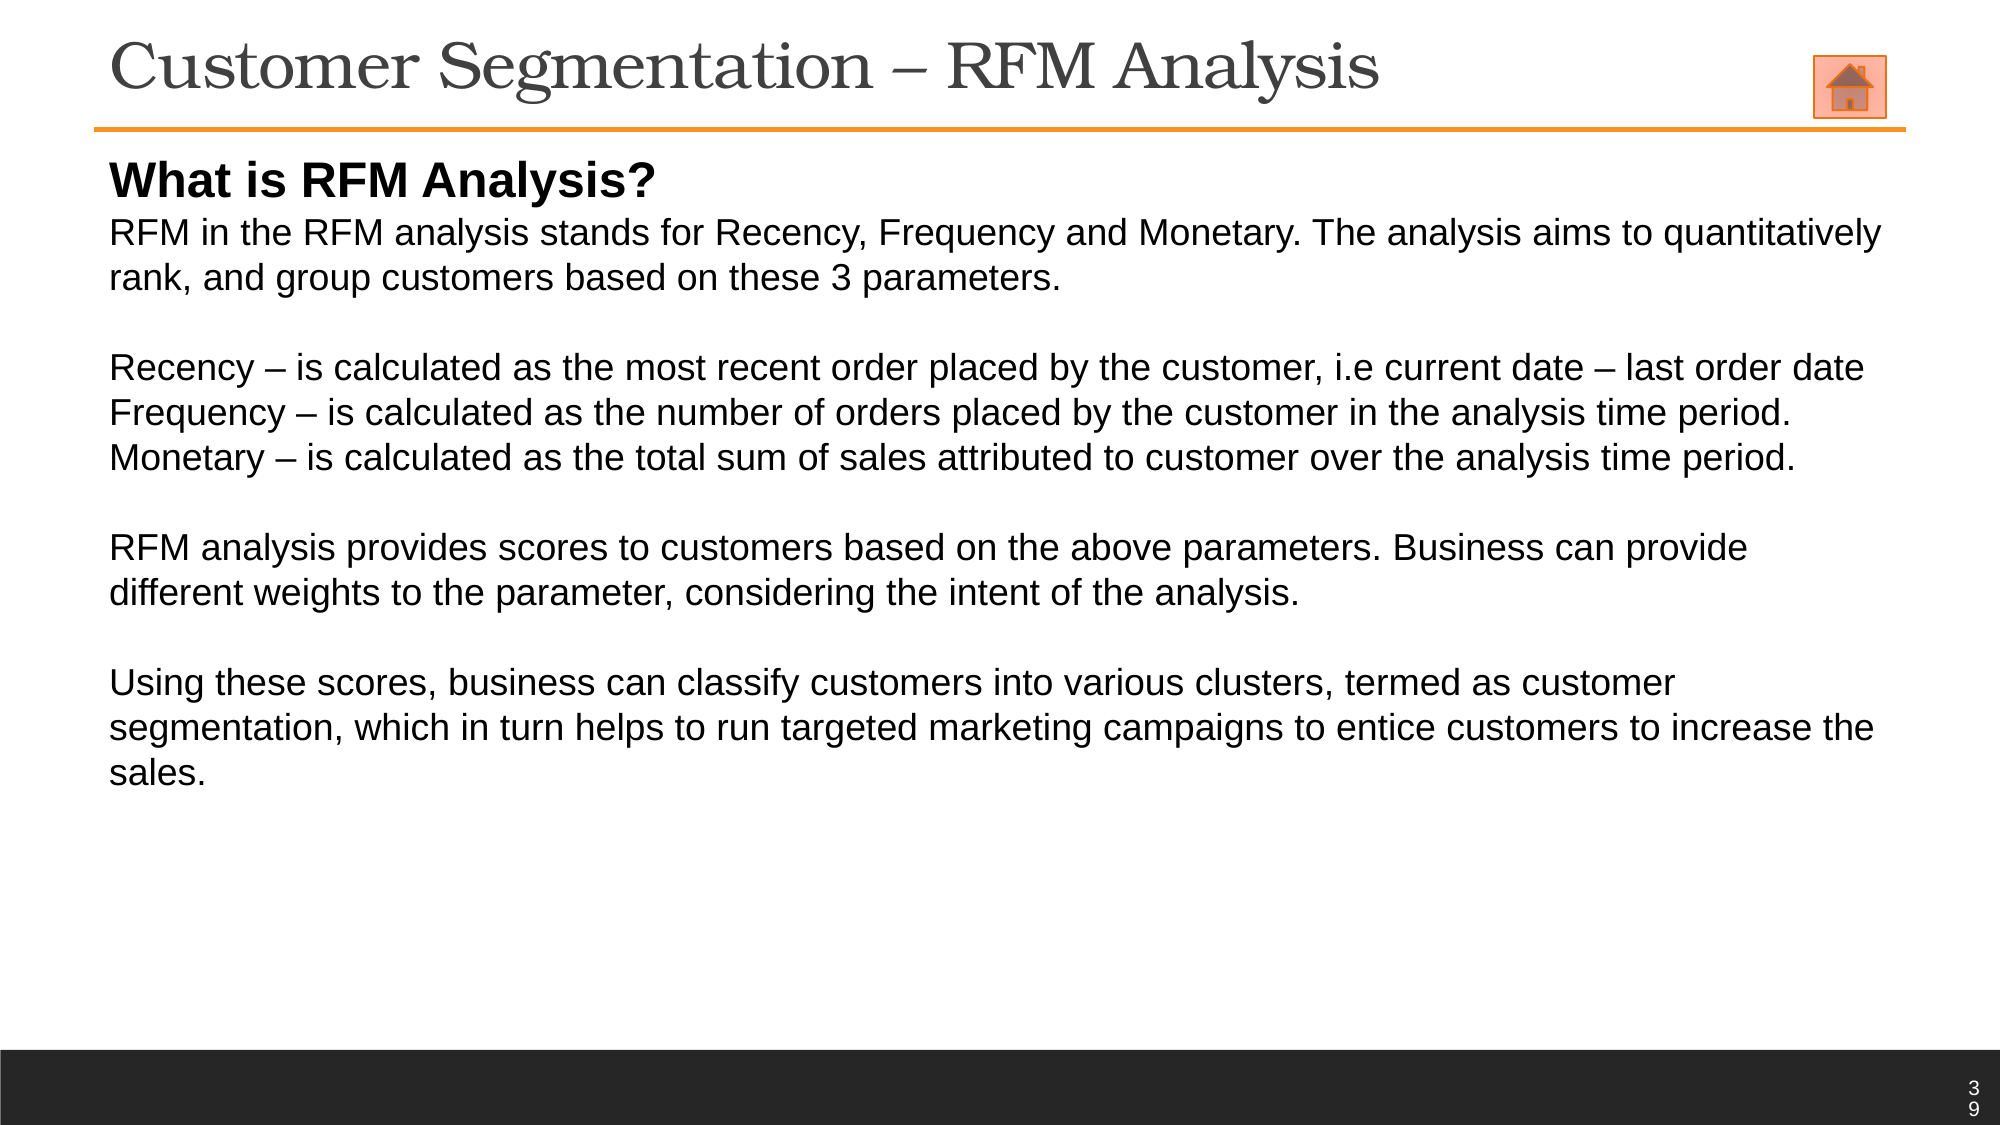

Customer Segmentation – RFM Analysis

What is RFM Analysis?
RFM in the RFM analysis stands for Recency, Frequency and Monetary. The analysis aims to quantitatively rank, and group customers based on these 3 parameters.

Recency – is calculated as the most recent order placed by the customer, i.e current date – last order date
Frequency – is calculated as the number of orders placed by the customer in the analysis time period.
Monetary – is calculated as the total sum of sales attributed to customer over the analysis time period.

RFM analysis provides scores to customers based on the above parameters. Business can provide different weights to the parameter, considering the intent of the analysis.

Using these scores, business can classify customers into various clusters, termed as customer segmentation, which in turn helps to run targeted marketing campaigns to entice customers to increase the sales.
39